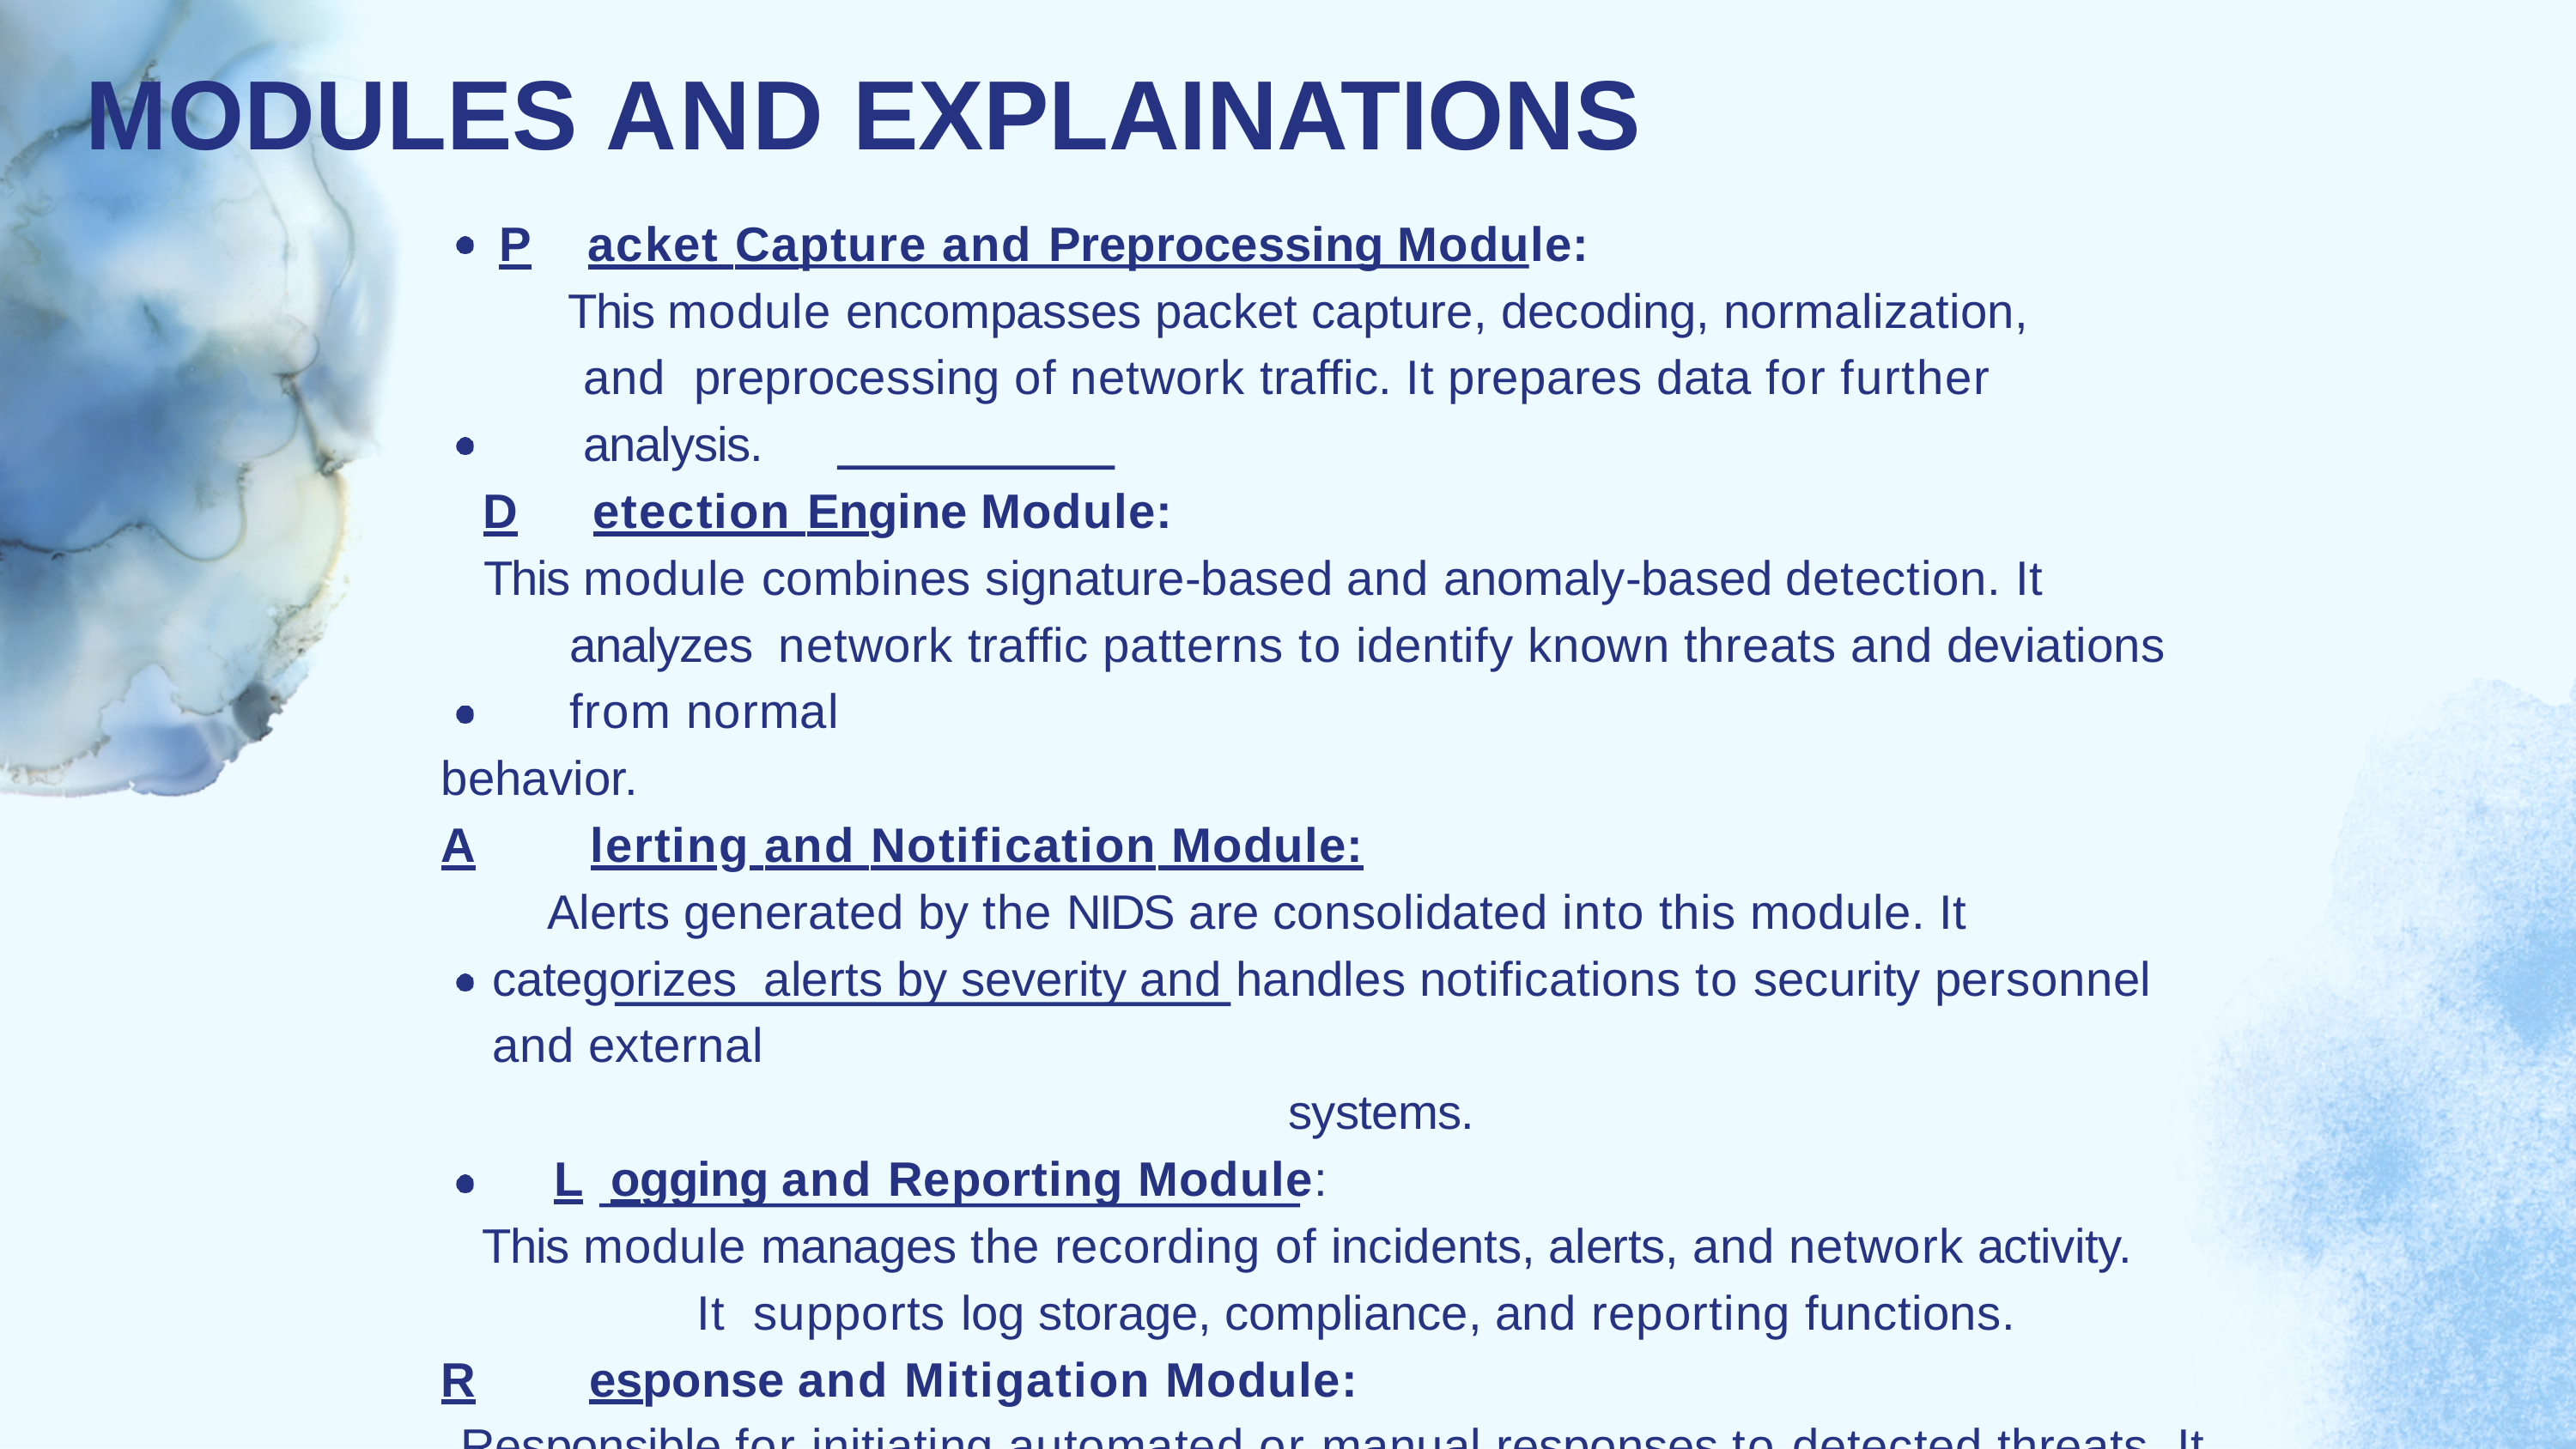

# MODULES AND EXPLAINATIONS
P	acket Capture and Preprocessing Module:
This module encompasses packet capture, decoding, normalization, and  preprocessing of network traffic. It prepares data for further analysis.
D	etection Engine Module:
This module combines signature-based and anomaly-based detection. It analyzes  network traffic patterns to identify known threats and deviations from normal
behavior.
A	lerting and Notification Module:
Alerts generated by the NIDS are consolidated into this module. It categorizes  alerts by severity and handles notifications to security personnel and external
systems.
L ogging and Reporting Module:
This module manages the recording of incidents, alerts, and network activity. It  supports log storage, compliance, and reporting functions.
R	esponse and Mitigation Module:
Responsible for initiating automated or manual responses to detected threats. It  can include actions like blocking malicious traffic and isolating compromised hosts